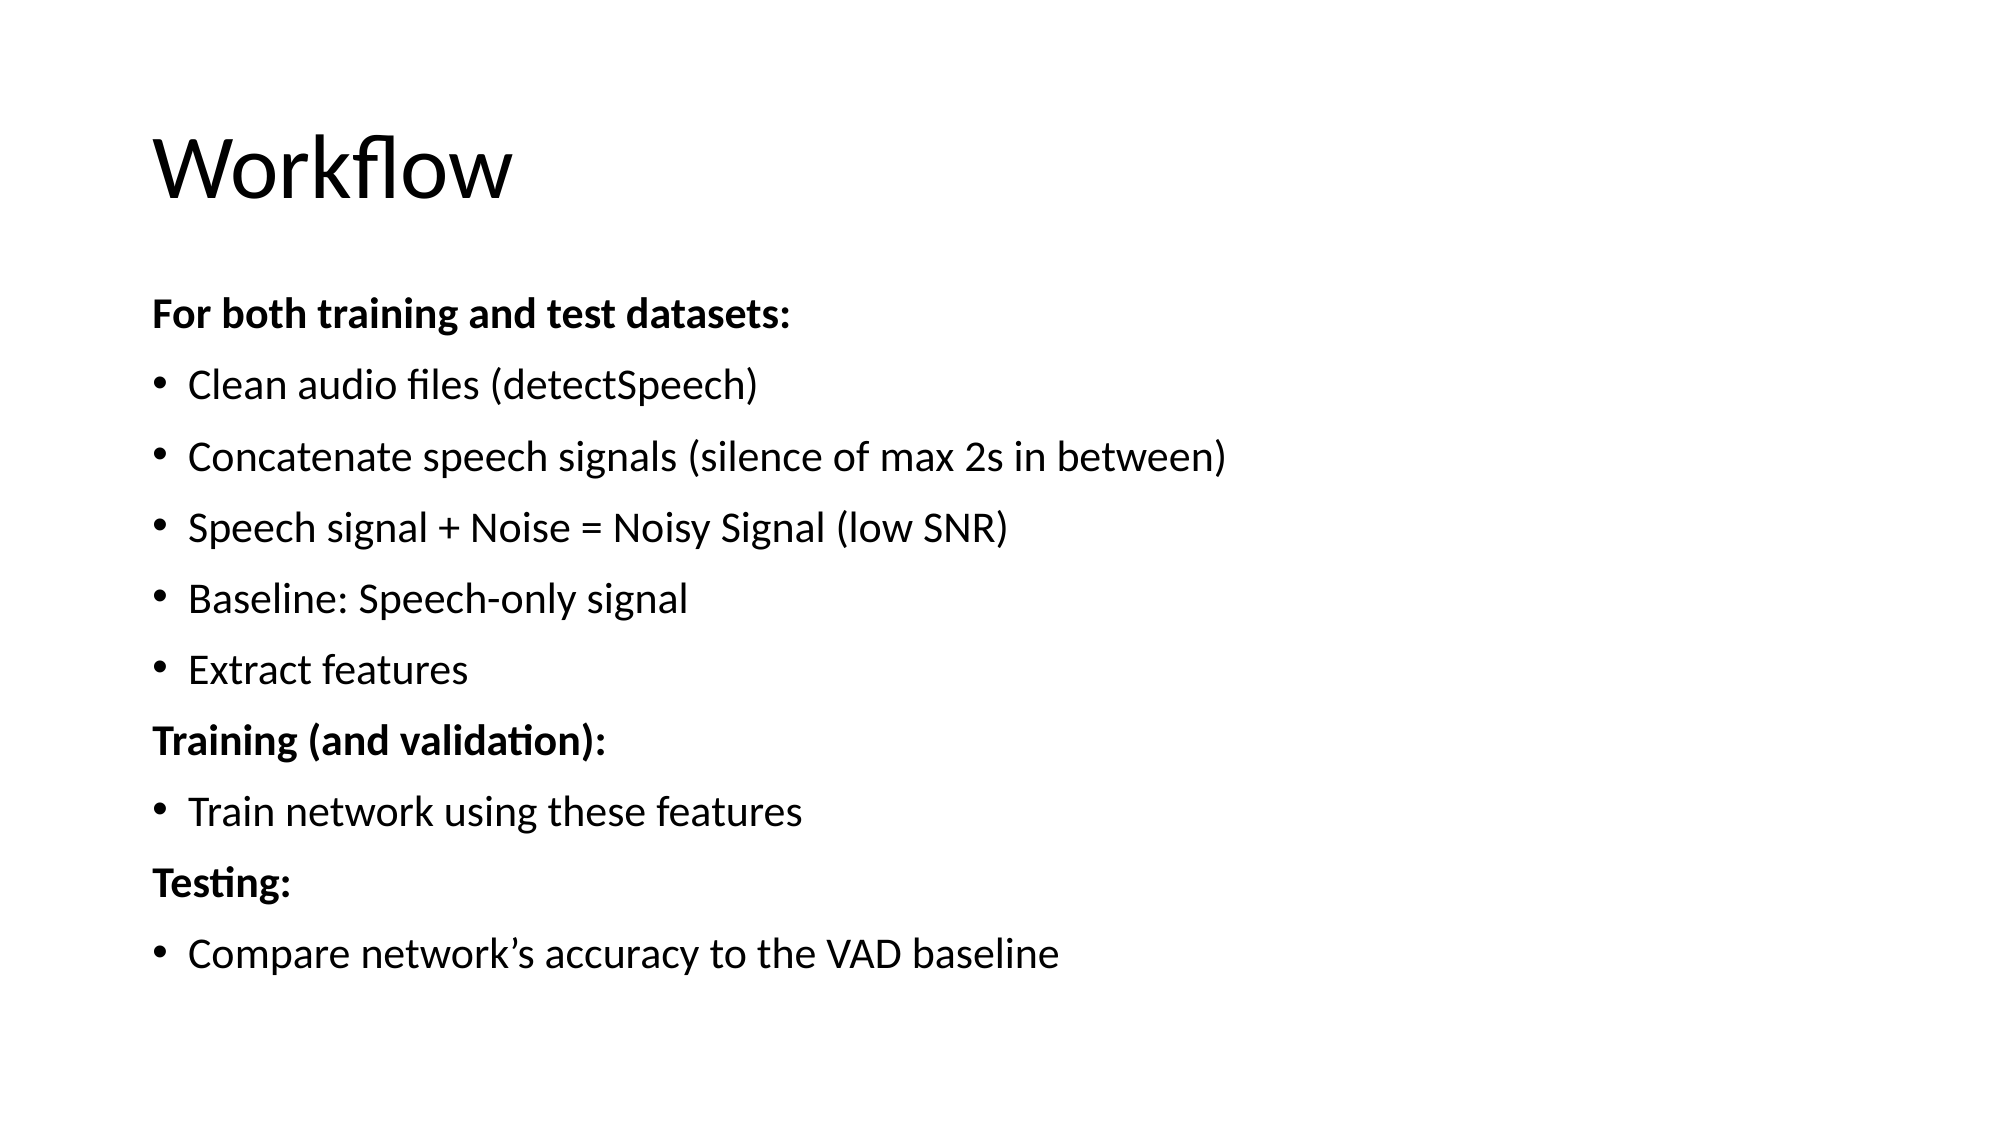

# Workflow
For both training and test datasets:
Clean audio files (detectSpeech)
Concatenate speech signals (silence of max 2s in between)
Speech signal + Noise = Noisy Signal (low SNR)
Baseline: Speech-only signal
Extract features
Training (and validation):
Train network using these features
Testing:
Compare network’s accuracy to the VAD baseline